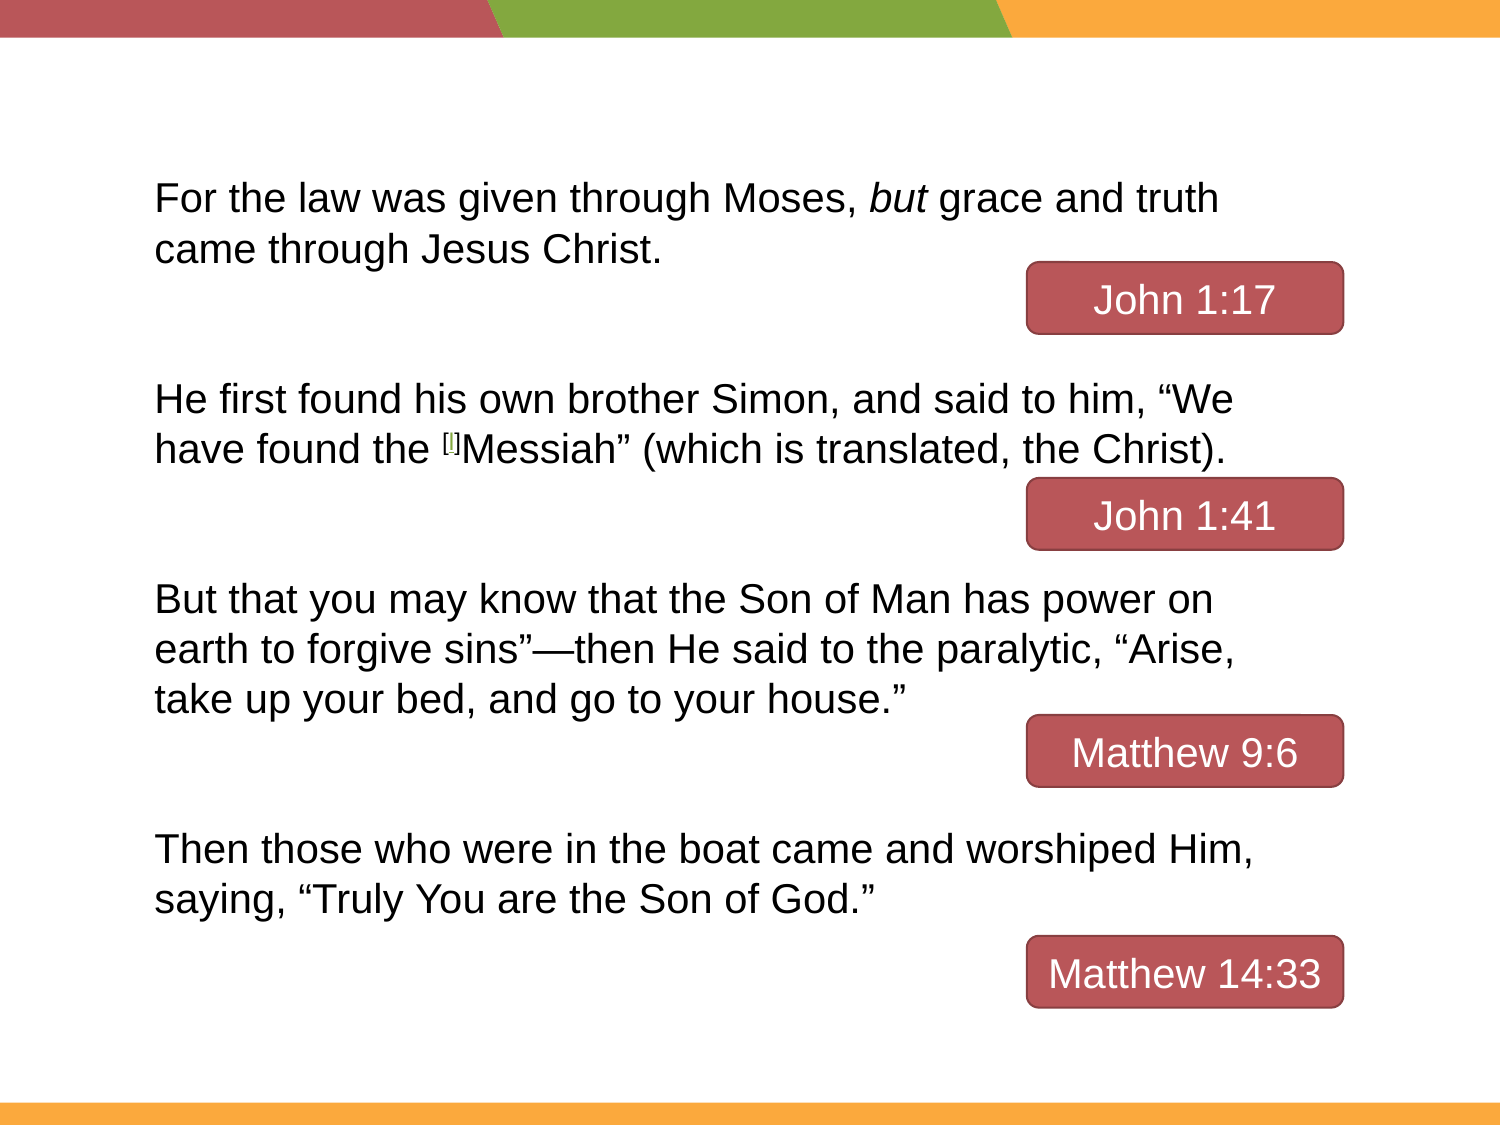

For the law was given through Moses, but grace and truth came through Jesus Christ.

He first found his own brother Simon, and said to him, “We have found the [l]Messiah” (which is translated, the Christ).

But that you may know that the Son of Man has power on earth to forgive sins”—then He said to the paralytic, “Arise, take up your bed, and go to your house.”

Then those who were in the boat came and worshiped Him, saying, “Truly You are the Son of God.”
John 1:17
John 1:41
Matthew 9:6
Matthew 14:33